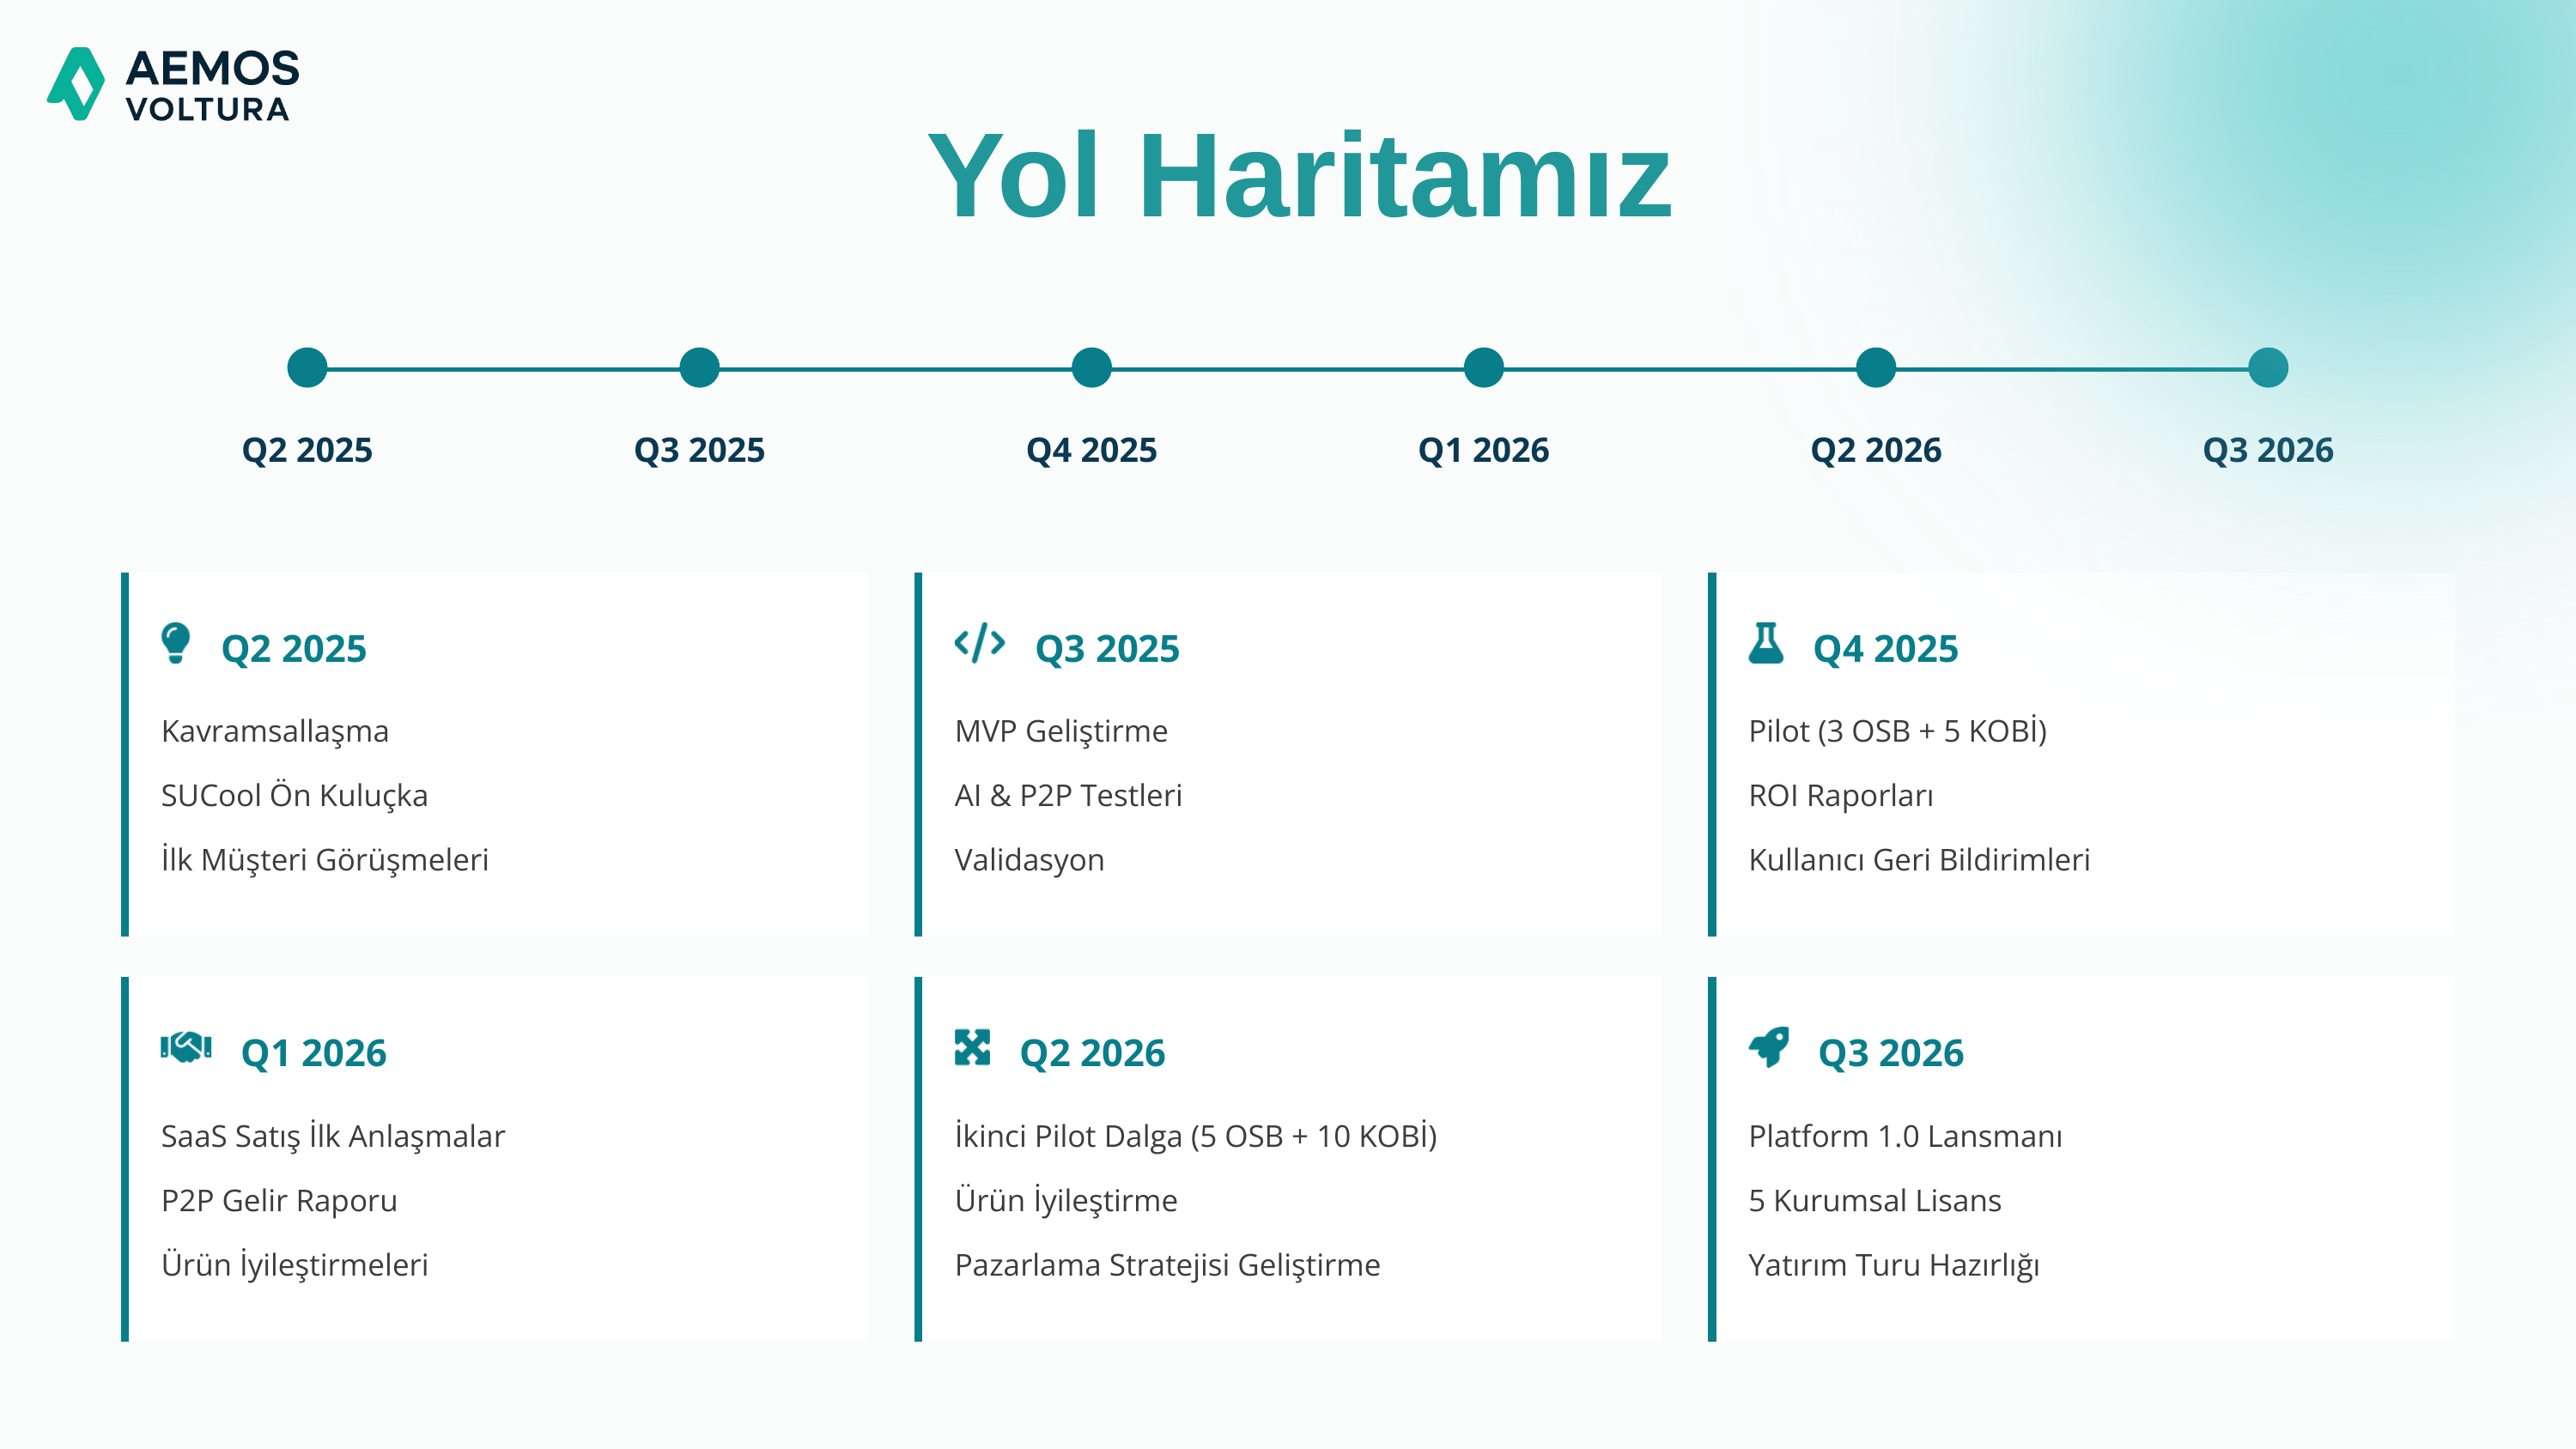

Yol Haritamız

Q2 2025

Q3 2025

Q4 2025

Q1 2026

Q2 2026

Q3 2026

 Q2 2025

 Q3 2025

 Q4 2025

Kavramsallaşma

MVP Geliştirme

Pilot (3 OSB + 5 KOBİ)

SUCool Ön Kuluçka

AI & P2P Testleri

ROI Raporları

İlk Müşteri Görüşmeleri

Validasyon

Kullanıcı Geri Bildirimleri

 Q1 2026

 Q2 2026

 Q3 2026

SaaS Satış İlk Anlaşmalar

İkinci Pilot Dalga (5 OSB + 10 KOBİ)

Platform 1.0 Lansmanı

P2P Gelir Raporu

Ürün İyileştirme

5 Kurumsal Lisans

Ürün İyileştirmeleri

Pazarlama Stratejisi Geliştirme

Yatırım Turu Hazırlığı